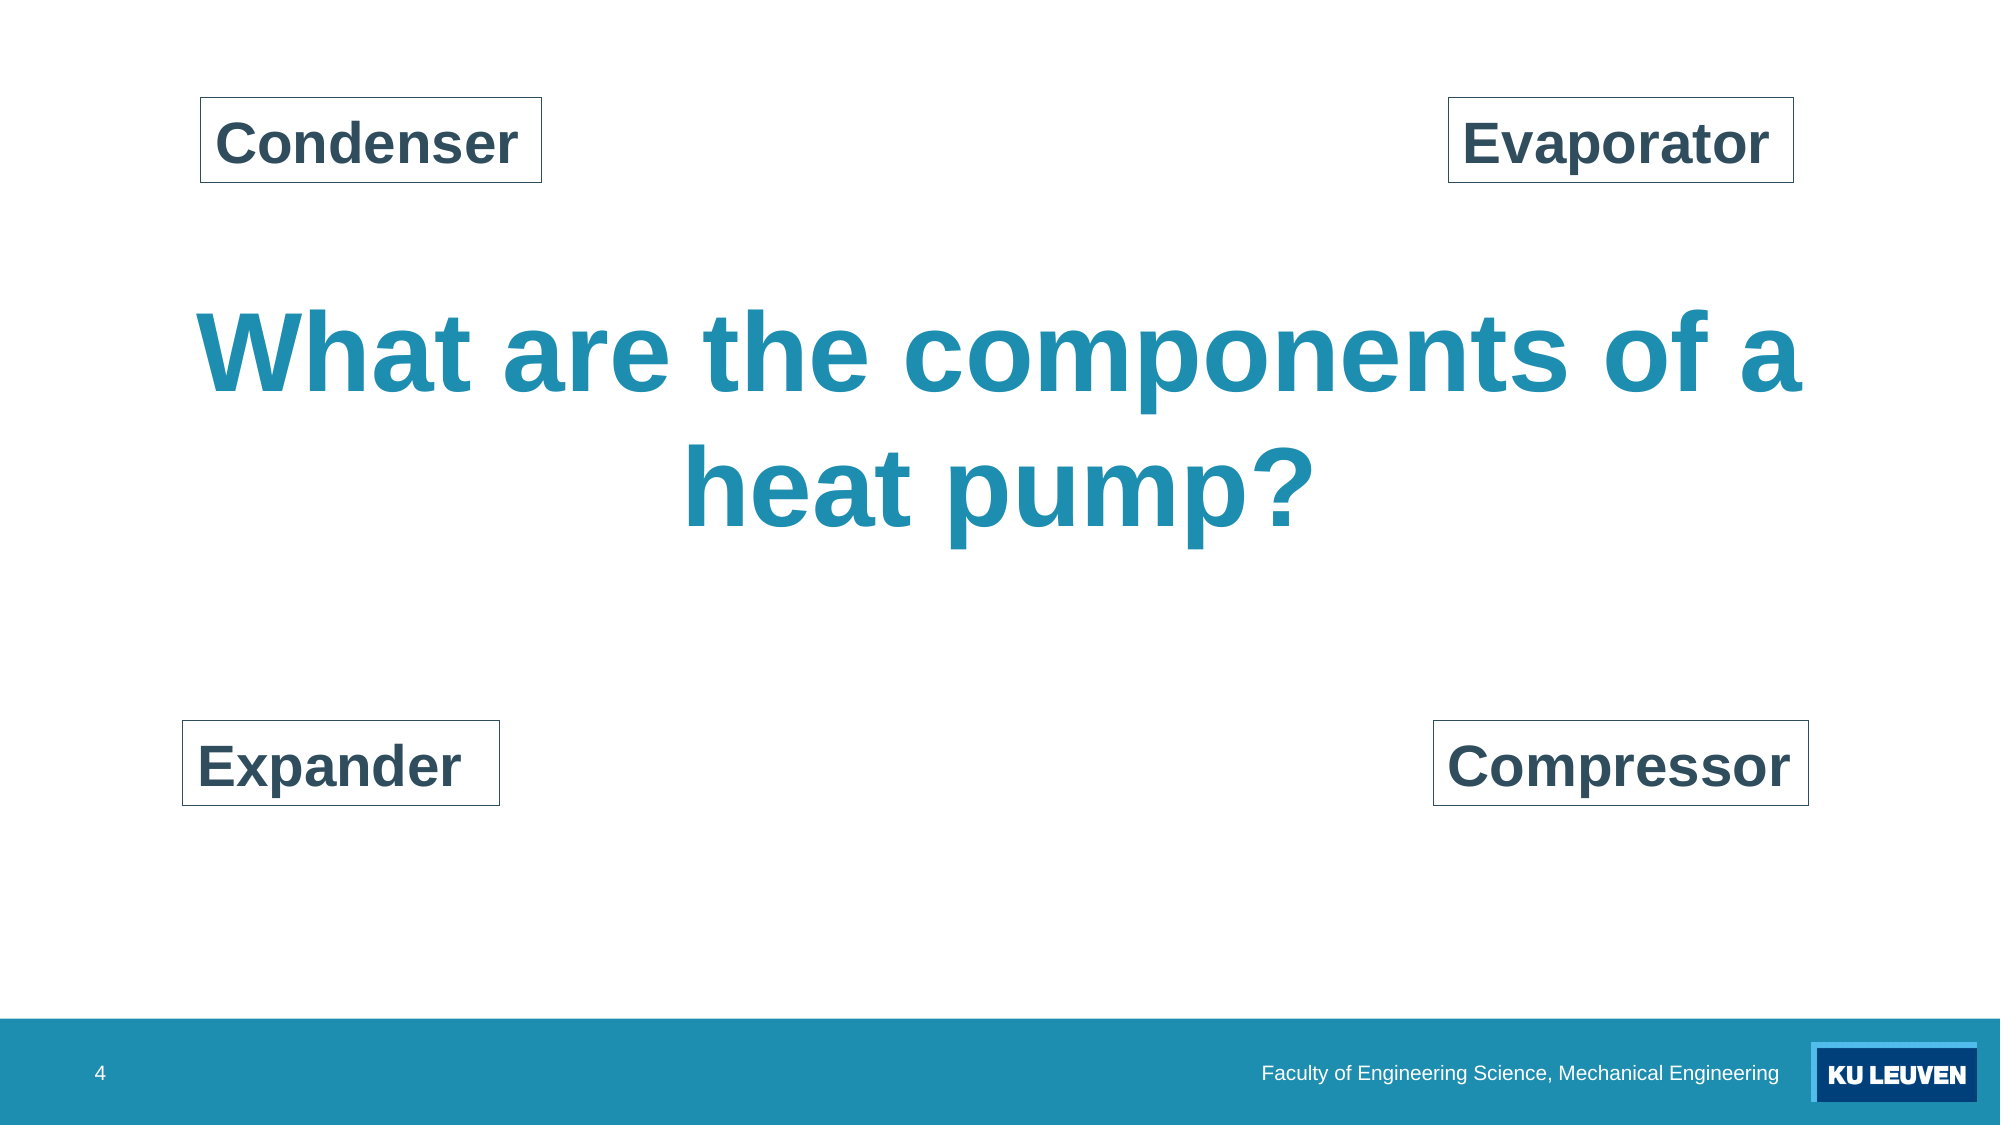

Condenser
Evaporator
# What are the components of a heat pump?
Expander
Compressor
4
Faculty of Engineering Science, Mechanical Engineering